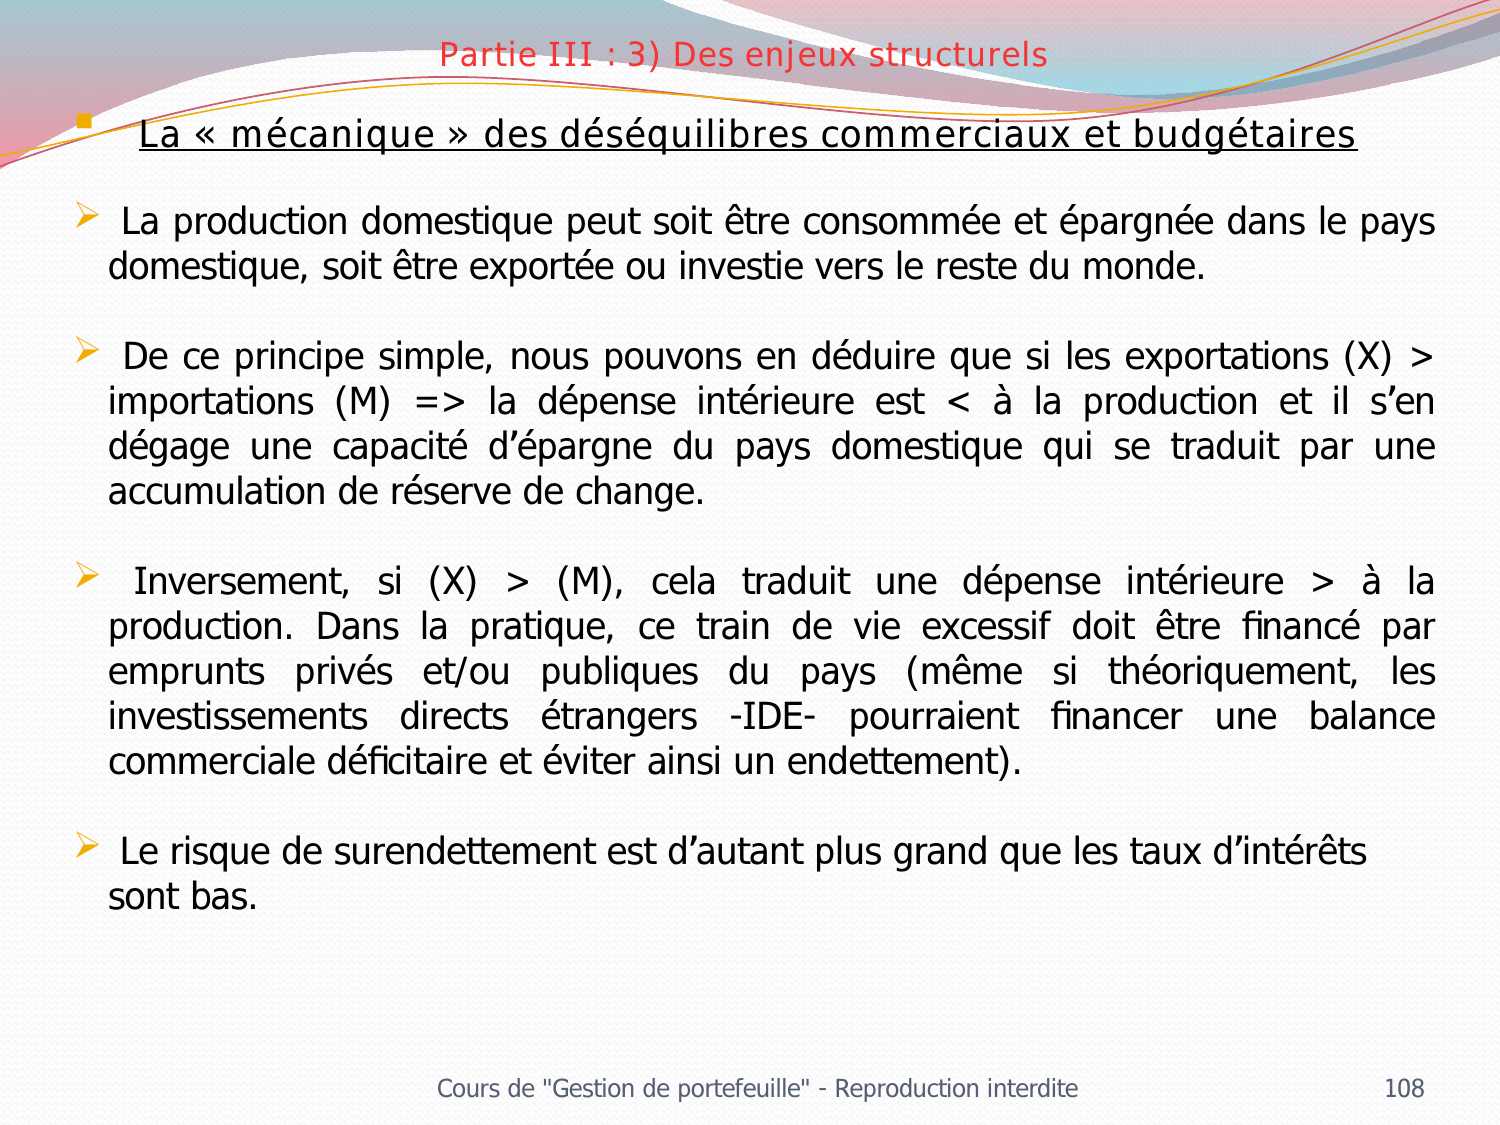

Partie III : 3) Des enjeux structurels
  La « mécanique » des déséquilibres commerciaux et budgétaires

 La production domestique peut soit être consommée et épargnée dans le pays domestique, soit être exportée ou investie vers le reste du monde.

 De ce principe simple, nous pouvons en déduire que si les exportations (X) > importations (M) => la dépense intérieure est < à la production et il s’en dégage une capacité d’épargne du pays domestique qui se traduit par une accumulation de réserve de change.

 Inversement, si (X) > (M), cela traduit une dépense intérieure > à la production. Dans la pratique, ce train de vie excessif doit être financé par emprunts privés et/ou publiques du pays (même si théoriquement, les investissements directs étrangers -IDE- pourraient financer une balance commerciale déficitaire et éviter ainsi un endettement).

 Le risque de surendettement est d’autant plus grand que les taux d’intérêts sont bas.
108
Cours de "Gestion de portefeuille" - Reproduction interdite